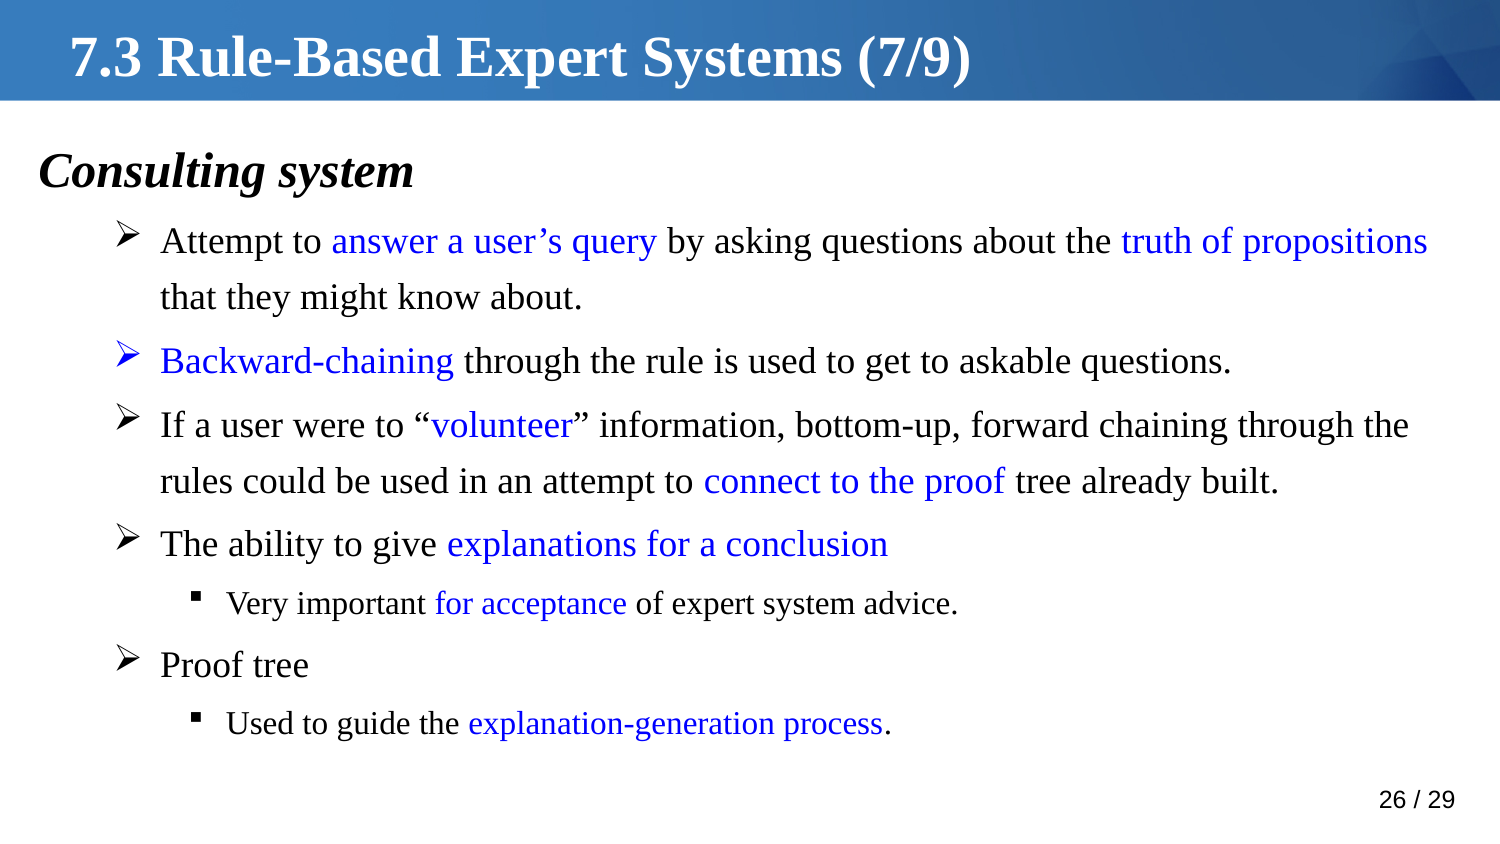

7.3 Rule-Based Expert Systems (7/9)
Consulting system
Attempt to answer a user’s query by asking questions about the truth of propositions that they might know about.
Backward-chaining through the rule is used to get to askable questions.
If a user were to “volunteer” information, bottom-up, forward chaining through the rules could be used in an attempt to connect to the proof tree already built.
The ability to give explanations for a conclusion
Very important for acceptance of expert system advice.
Proof tree
Used to guide the explanation-generation process.